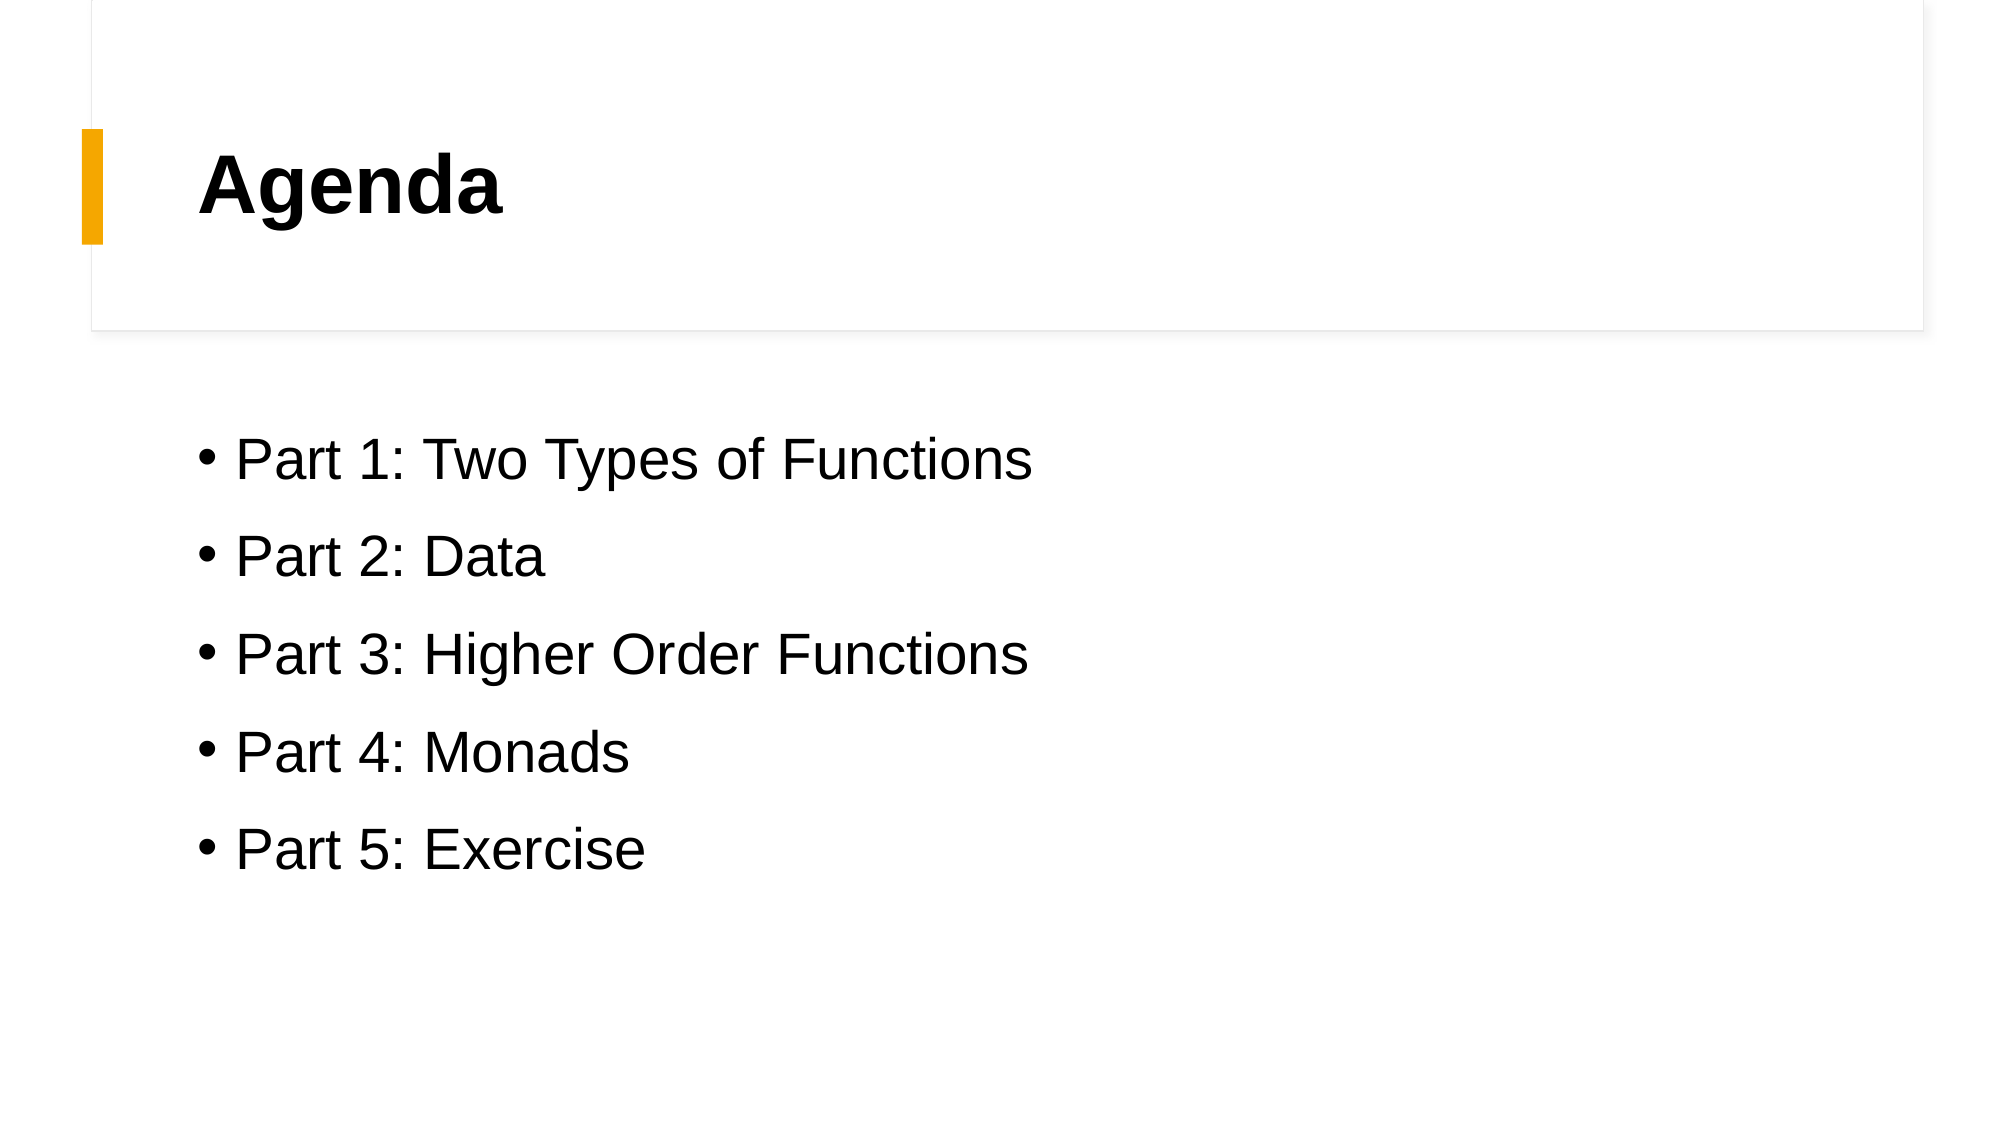

# Agenda
Part 1: Two Types of Functions
Part 2: Data
Part 3: Higher Order Functions
Part 4: Monads
Part 5: Exercise